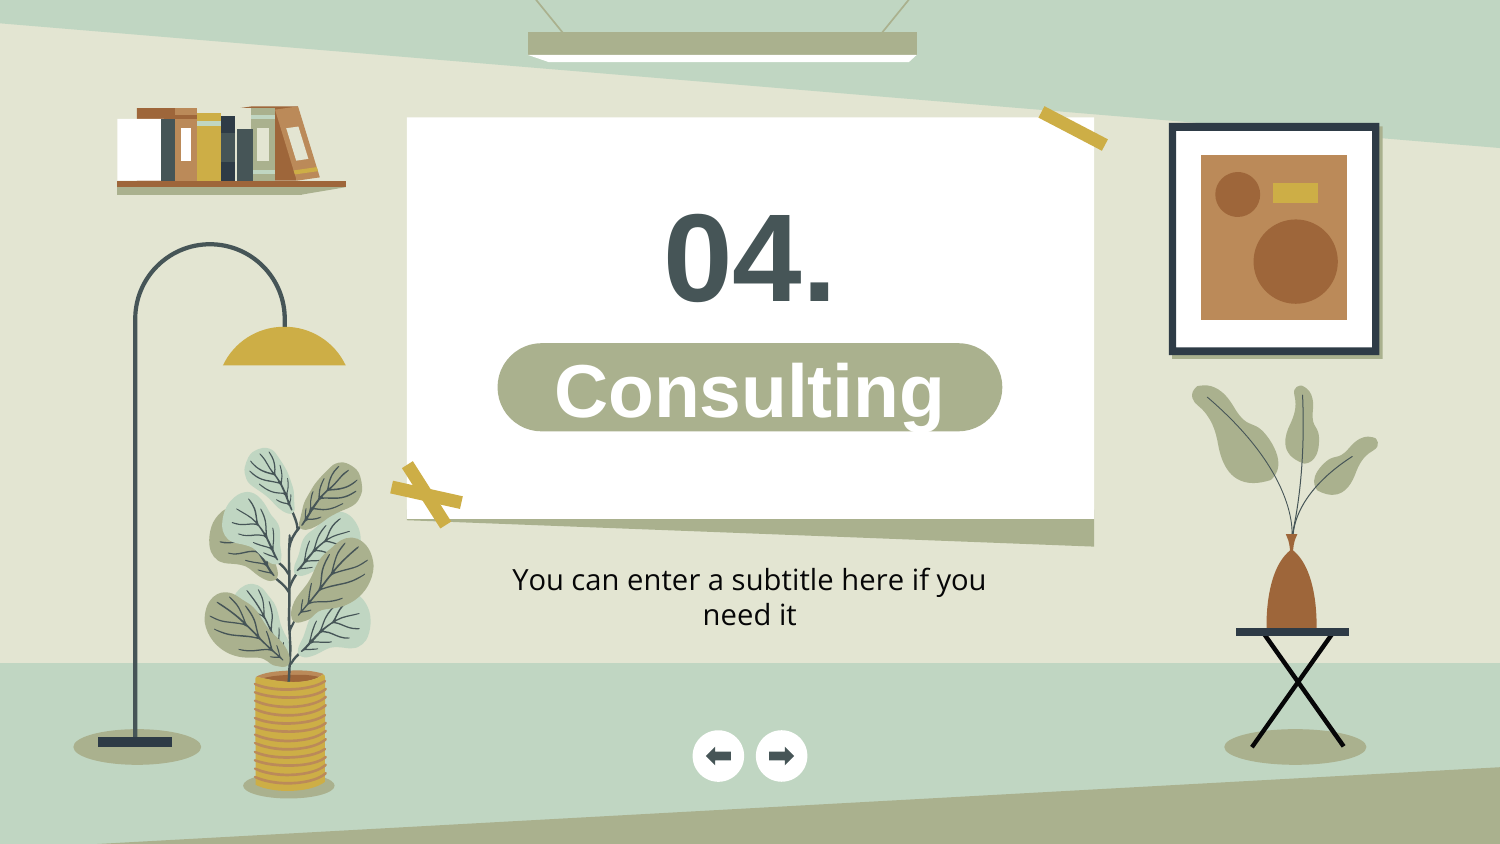

04.

# Consulting

You can enter a subtitle here if you need it